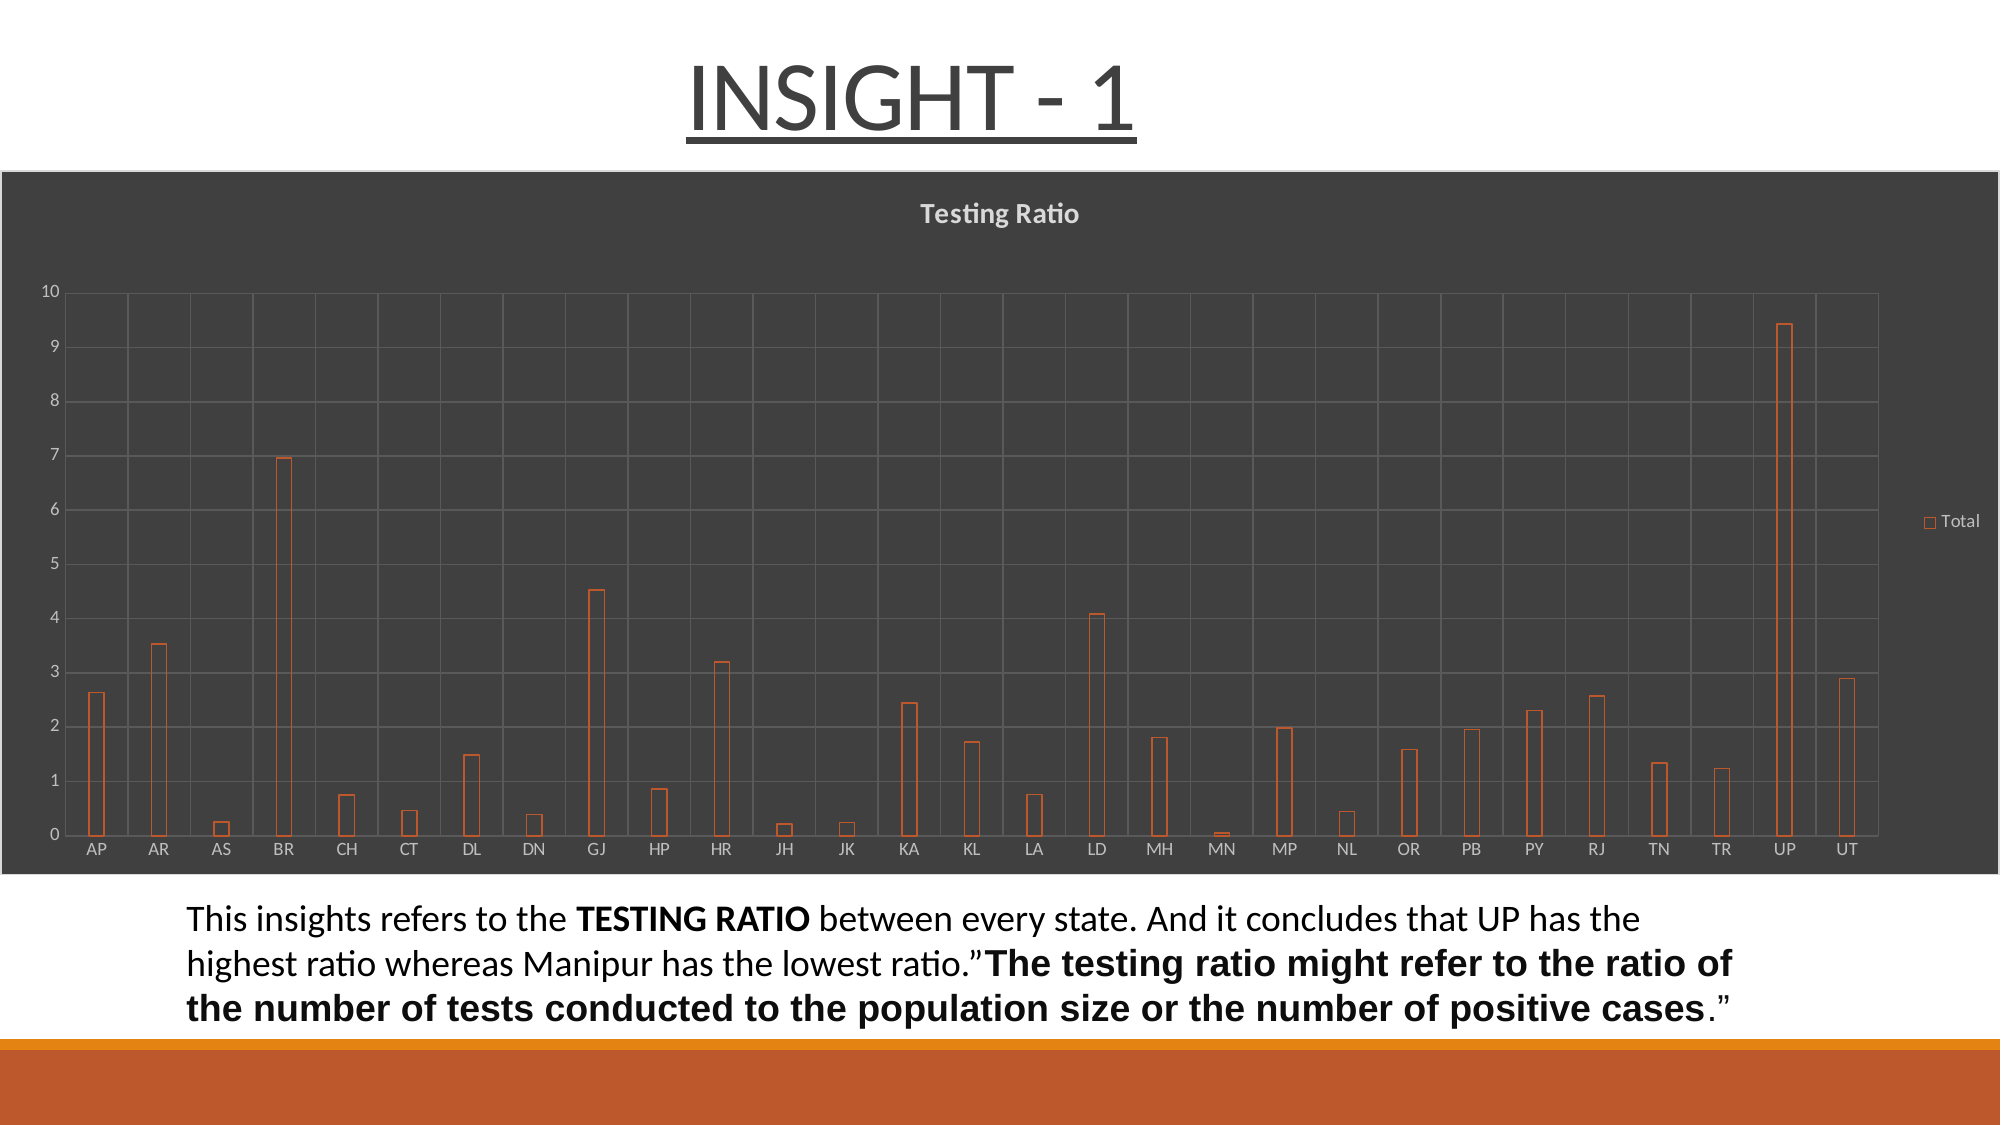

# INSIGHT - 1

### Chart: Testing Ratio

| Category | Total |
|---|---|
| AP | 2.640189 |
| AR | 3.5379590000000003 |
| AS | 0.256807 |
| BR | 6.964237000000001 |
| CH | 0.751197 |
| CT | 0.46480800000000005 |
| DL | 1.4852 |
| DN | 0.390136 |
| GJ | 4.53092 |
| HP | 0.8600770000000001 |
| HR | 3.203948 |
| JH | 0.218267 |
| JK | 0.244802 |
| KA | 2.4490330000000005 |
| KL | 1.726952 |
| LA | 0.755892 |
| LD | 4.087618 |
| MH | 1.8077439999999998 |
| MN | 0.04992 |
| MP | 1.984293 |
| NL | 0.44193299999999996 |
| OR | 1.585344 |
| PB | 1.957894 |
| PY | 2.3080119999999997 |
| RJ | 2.5715049999999997 |
| TN | 1.3358419999999995 |
| TR | 1.2357529999999999 |
| UP | 9.435934000000003 |
| UT | 2.90194 |
This insights refers to the TESTING RATIO between every state. And it concludes that UP has the highest ratio whereas Manipur has the lowest ratio.”The testing ratio might refer to the ratio of the number of tests conducted to the population size or the number of positive cases.”